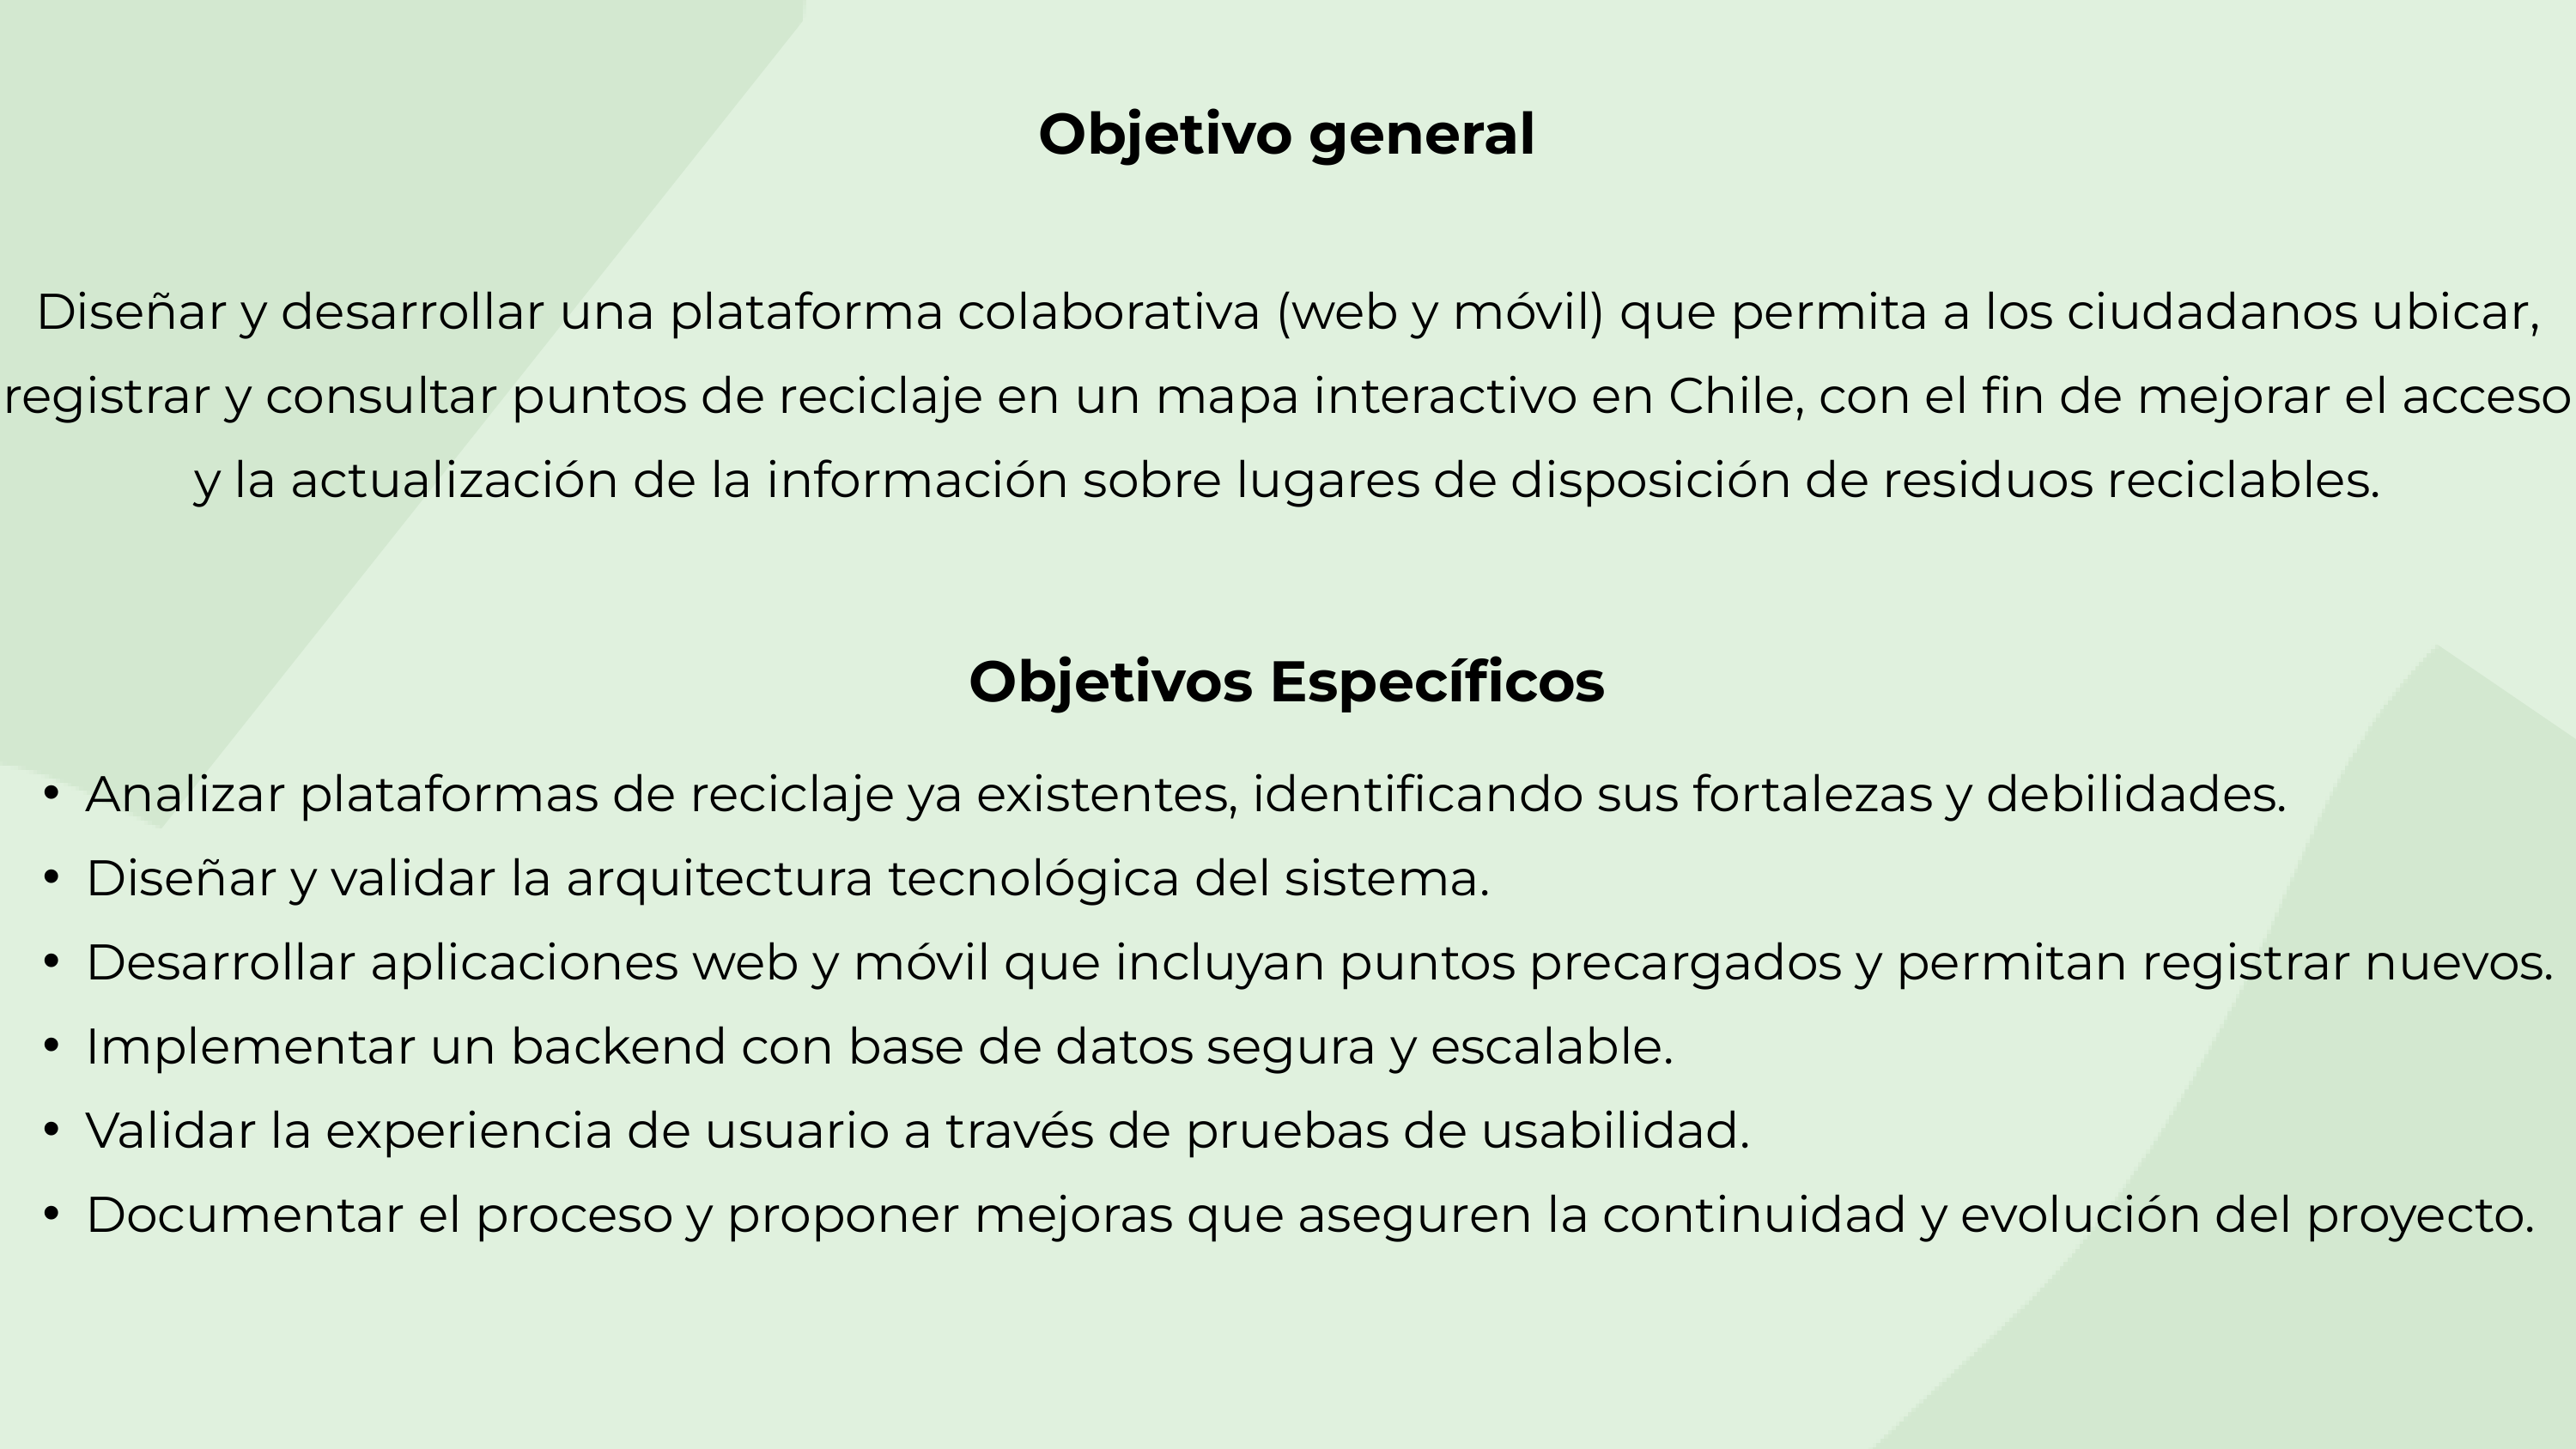

Objetivo general
Diseñar y desarrollar una plataforma colaborativa (web y móvil) que permita a los ciudadanos ubicar, registrar y consultar puntos de reciclaje en un mapa interactivo en Chile, con el fin de mejorar el acceso y la actualización de la información sobre lugares de disposición de residuos reciclables.
Objetivos Específicos
Analizar plataformas de reciclaje ya existentes, identificando sus fortalezas y debilidades.
Diseñar y validar la arquitectura tecnológica del sistema.
Desarrollar aplicaciones web y móvil que incluyan puntos precargados y permitan registrar nuevos.
Implementar un backend con base de datos segura y escalable.
Validar la experiencia de usuario a través de pruebas de usabilidad.
Documentar el proceso y proponer mejoras que aseguren la continuidad y evolución del proyecto.